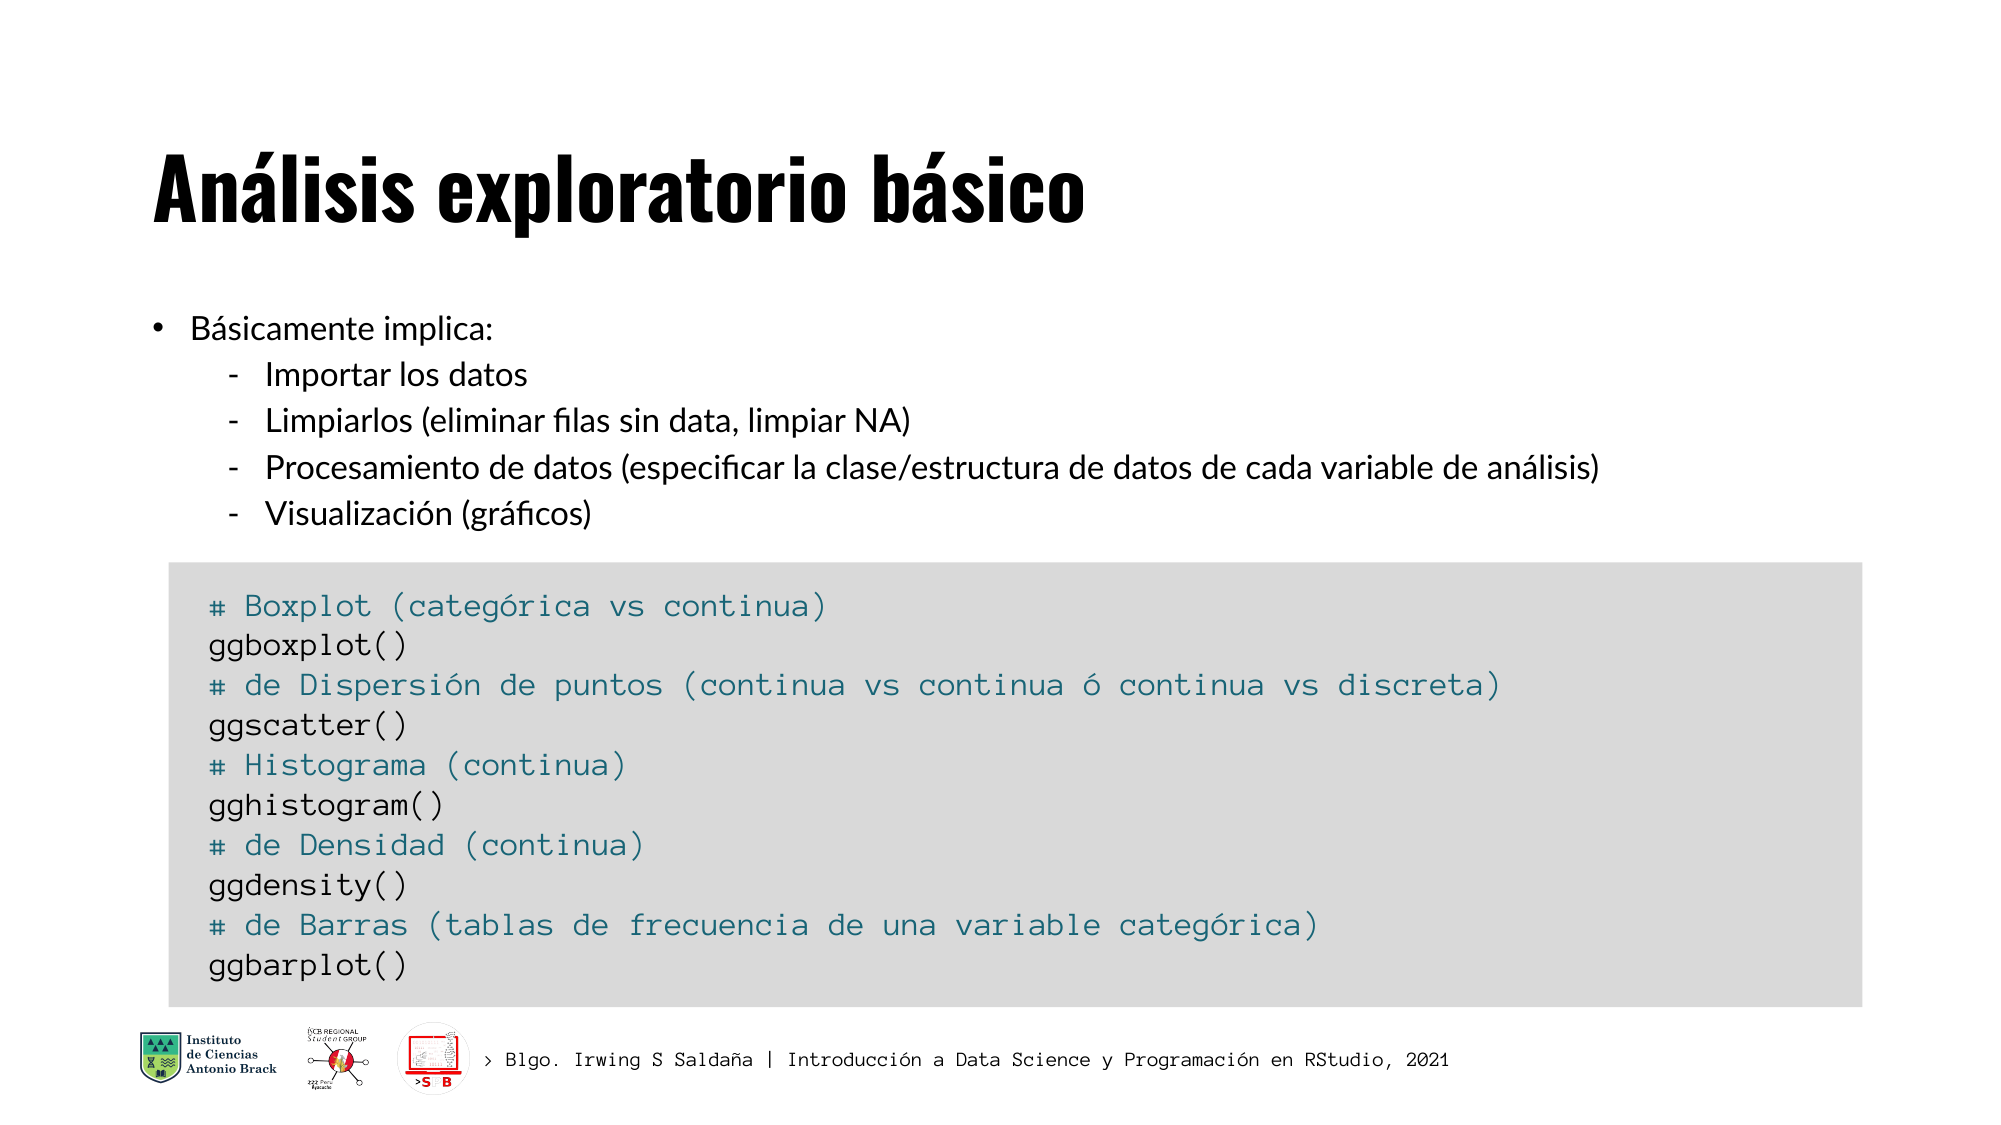

# Análisis exploratorio básico
Básicamente implica:
Importar los datos
Limpiarlos (eliminar filas sin data, limpiar NA)
Procesamiento de datos (especificar la clase/estructura de datos de cada variable de análisis)
Visualización (gráficos)

# Boxplot (categórica vs continua)
ggboxplot()
# de Dispersión de puntos (continua vs continua ó continua vs discreta)
ggscatter()
# Histograma (continua)
gghistogram()
# de Densidad (continua)
ggdensity()
# de Barras (tablas de frecuencia de una variable categórica)
ggbarplot()